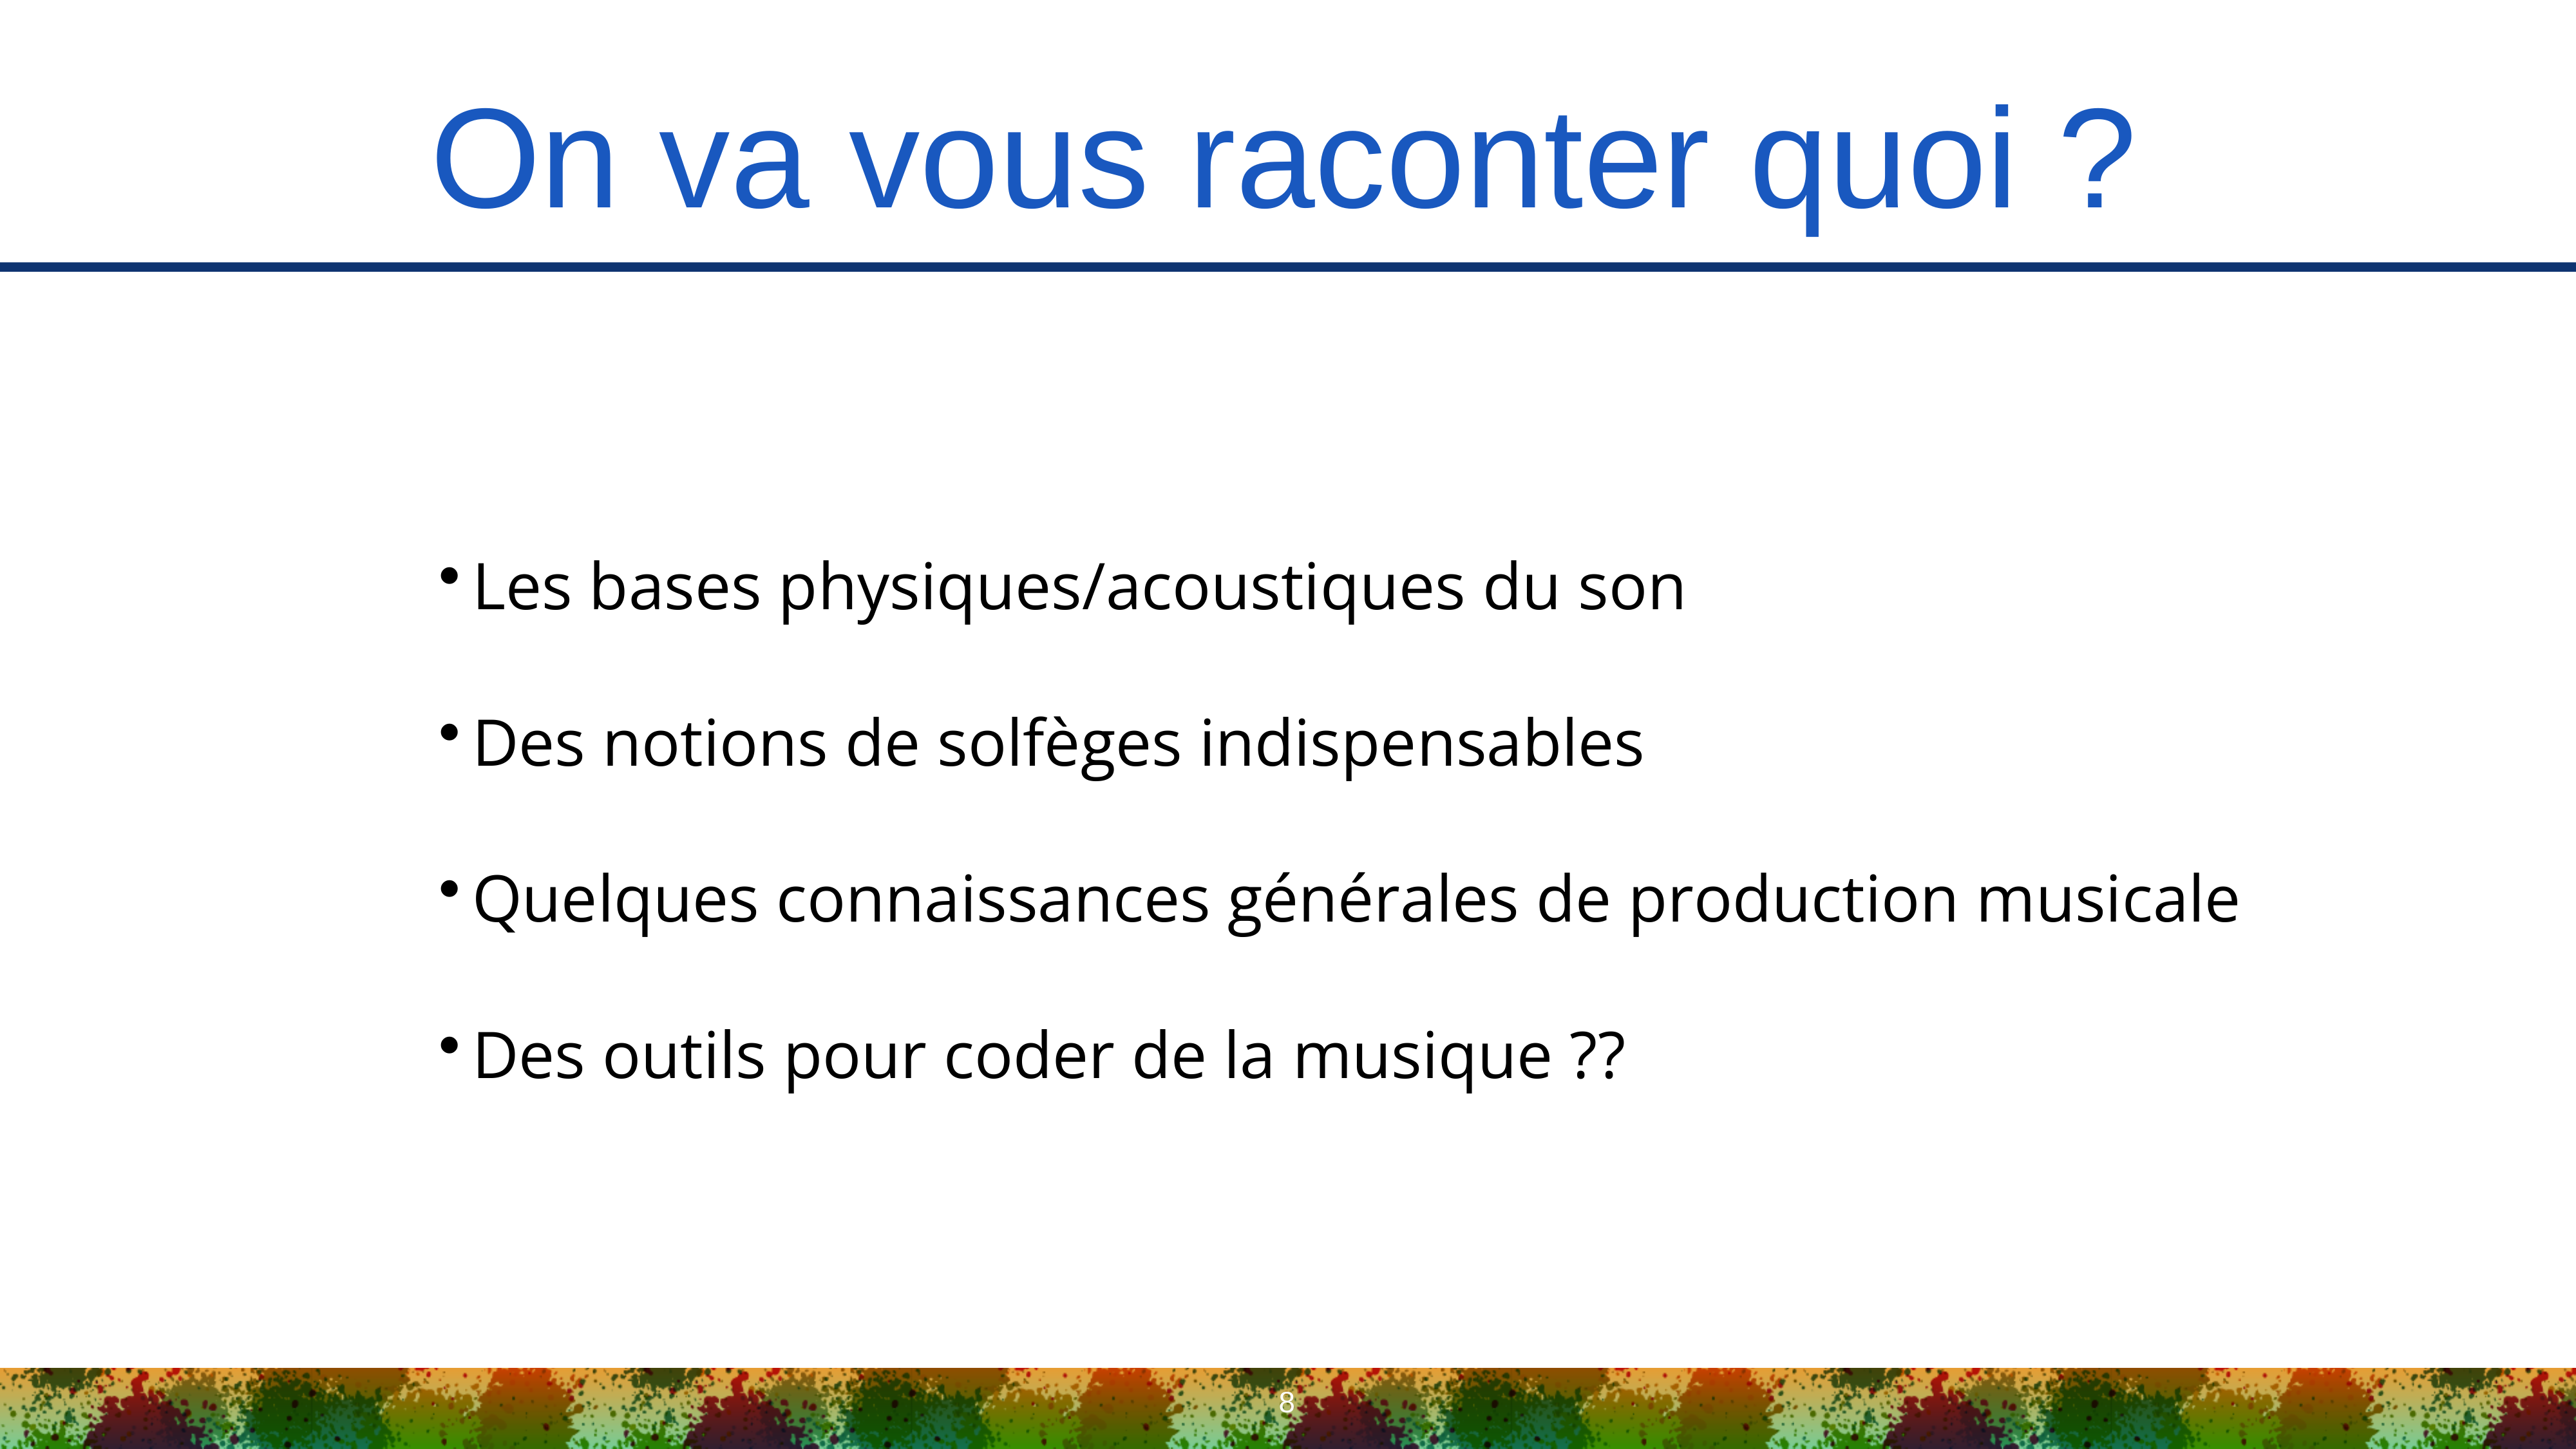

# On va vous raconter quoi ?
Les bases physiques/acoustiques du son
Des notions de solfèges indispensables
Quelques connaissances générales de production musicale
Des outils pour coder de la musique ??
8